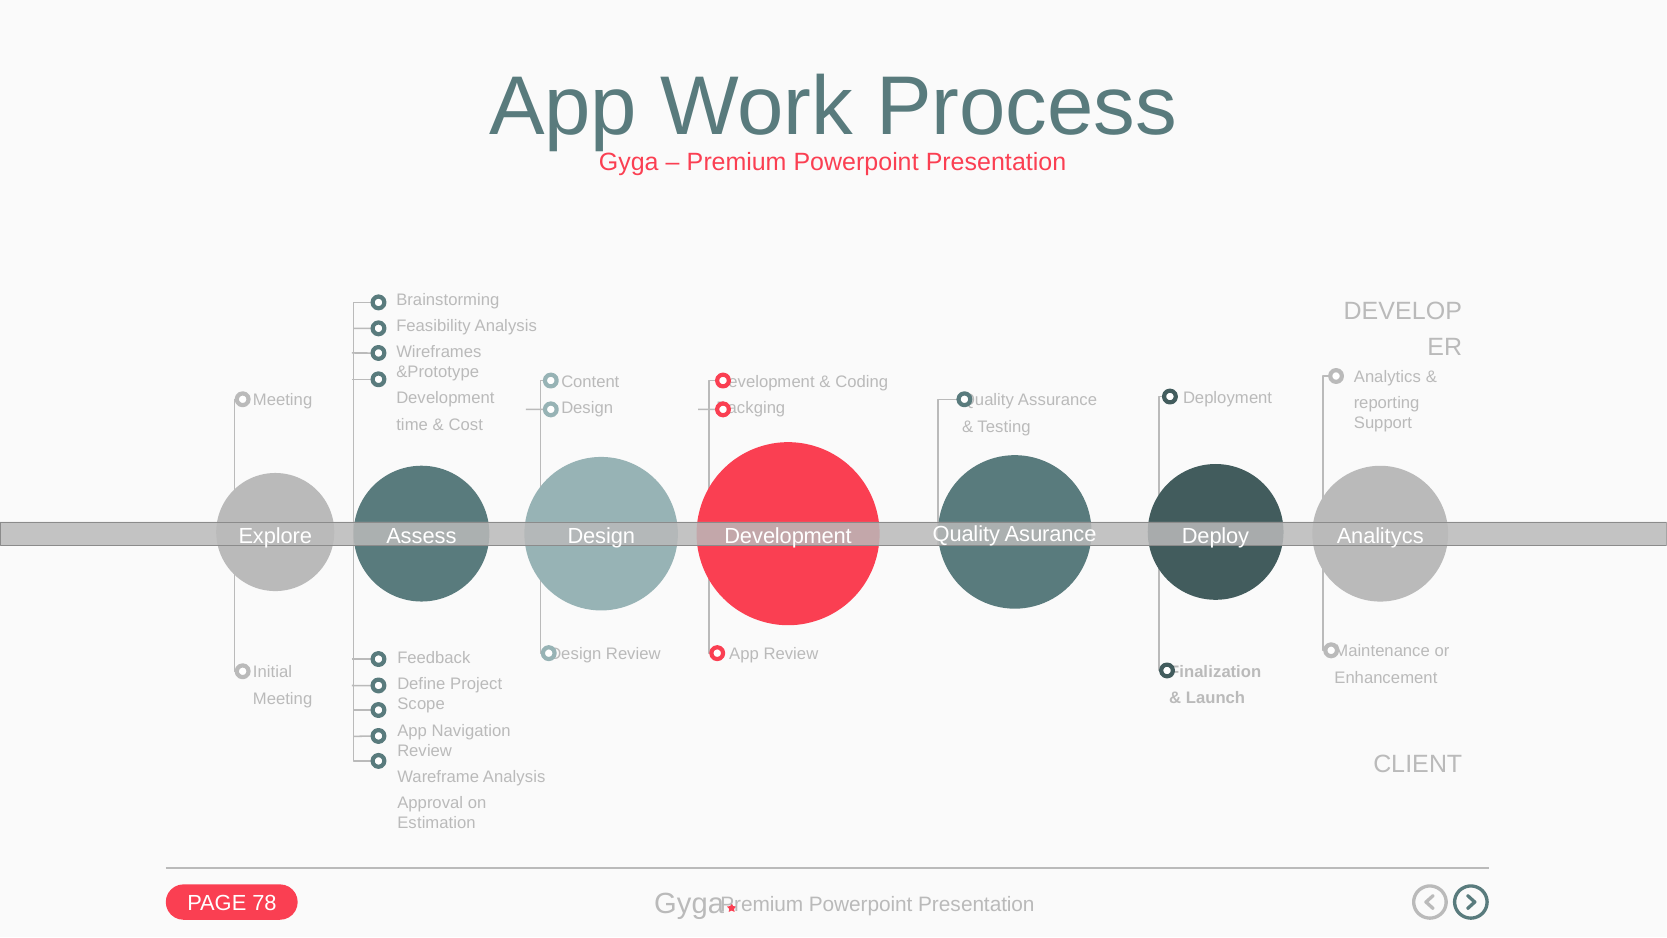

App Work Process
Gyga – Premium Powerpoint Presentation
DEVELOPER
Brainstorming
Feasibility Analysis
Wireframes &Prototype
Development
time & Cost

Analytics &
reporting Support

Content
Design
Development & Coding
Packging

Deployment
Quality Assurance
& Testing
Meeting

Quality Asurance
Explore
Assess
Design
Development
Deploy
Analitycs

Maintenance or
Enhancement
Design Review
App Review

Feedback
Define Project Scope
App Navigation Review
Wareframe Analysis
Approval on Estimation

Finalization
& Launch
Initial
Meeting

CLIENT